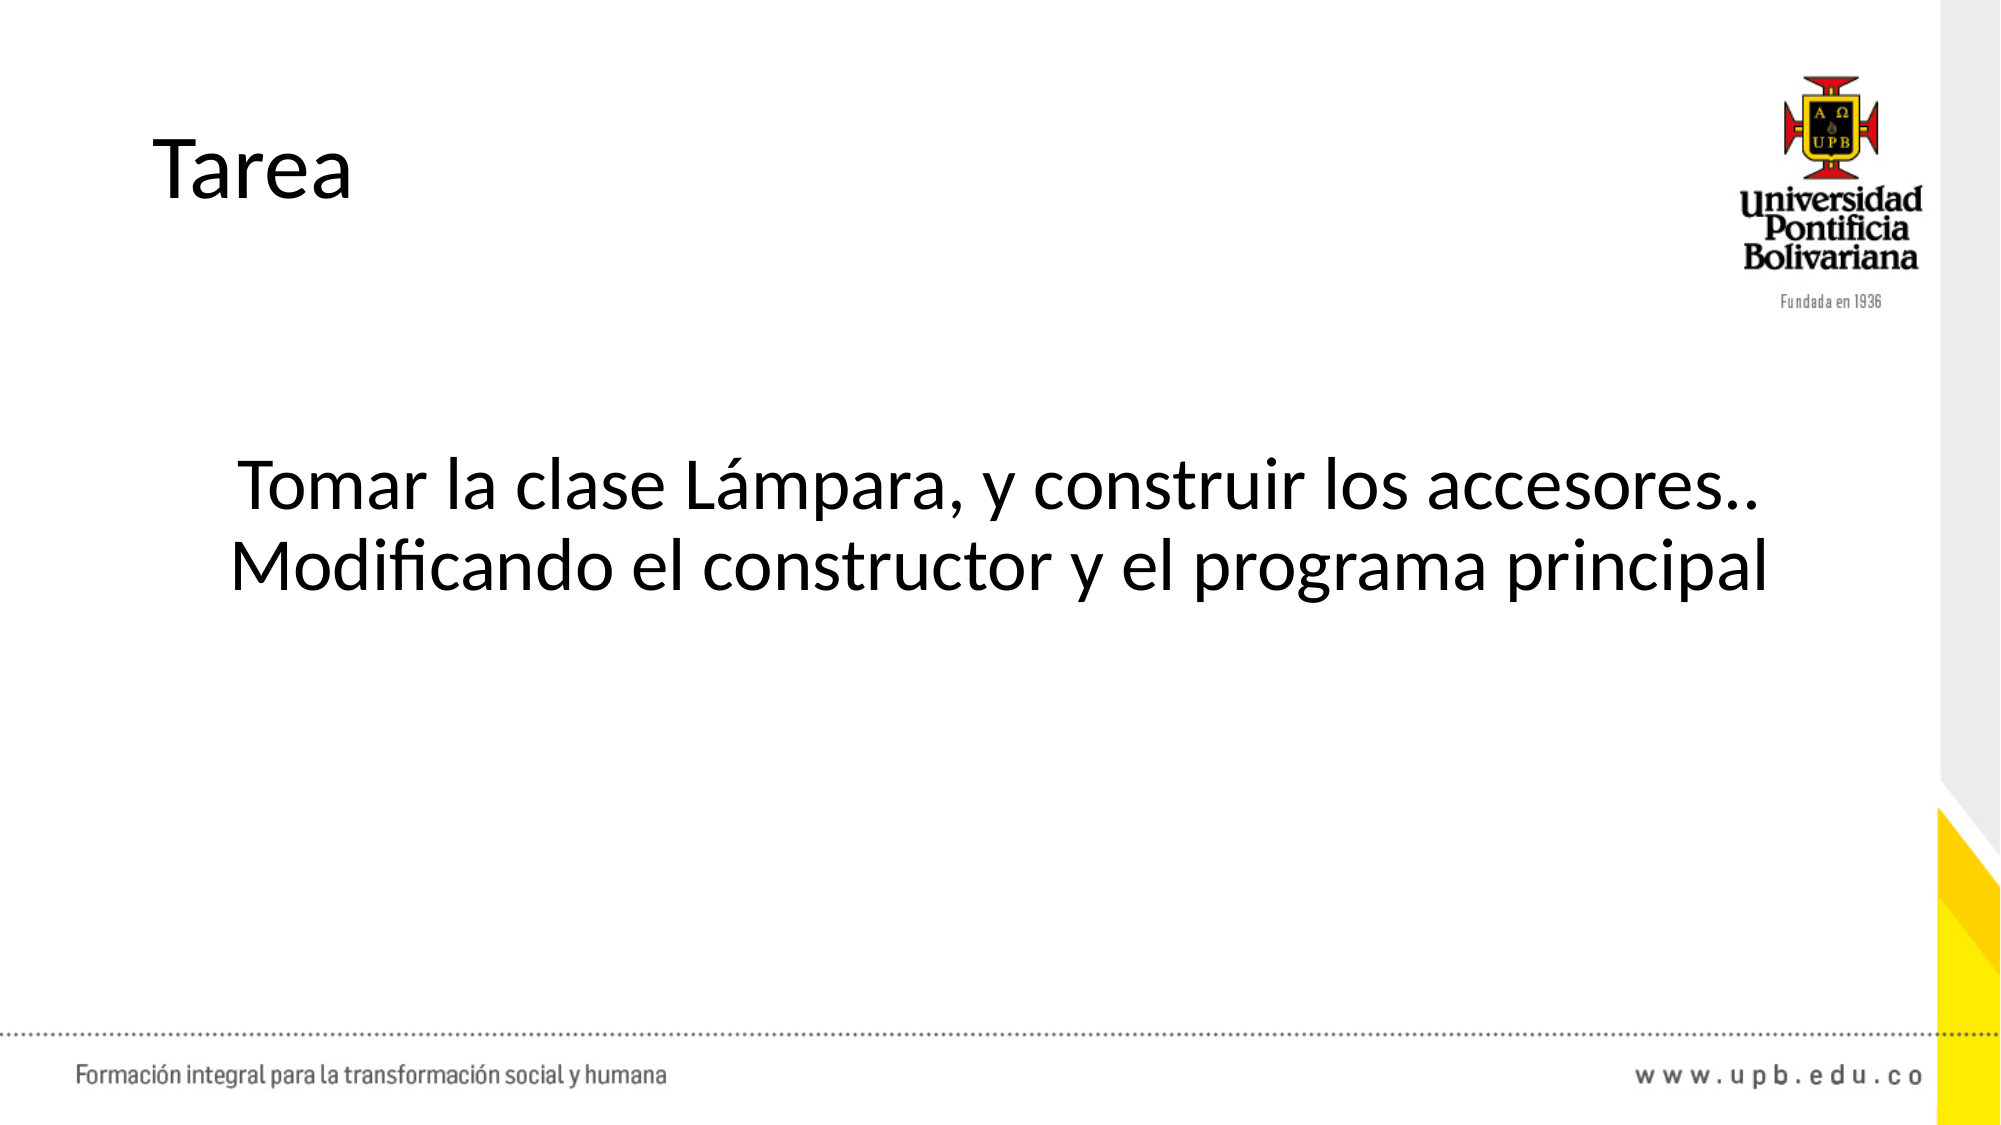

# Tarea
Tomar la clase Lámpara, y construir los accesores.. Modificando el constructor y el programa principal